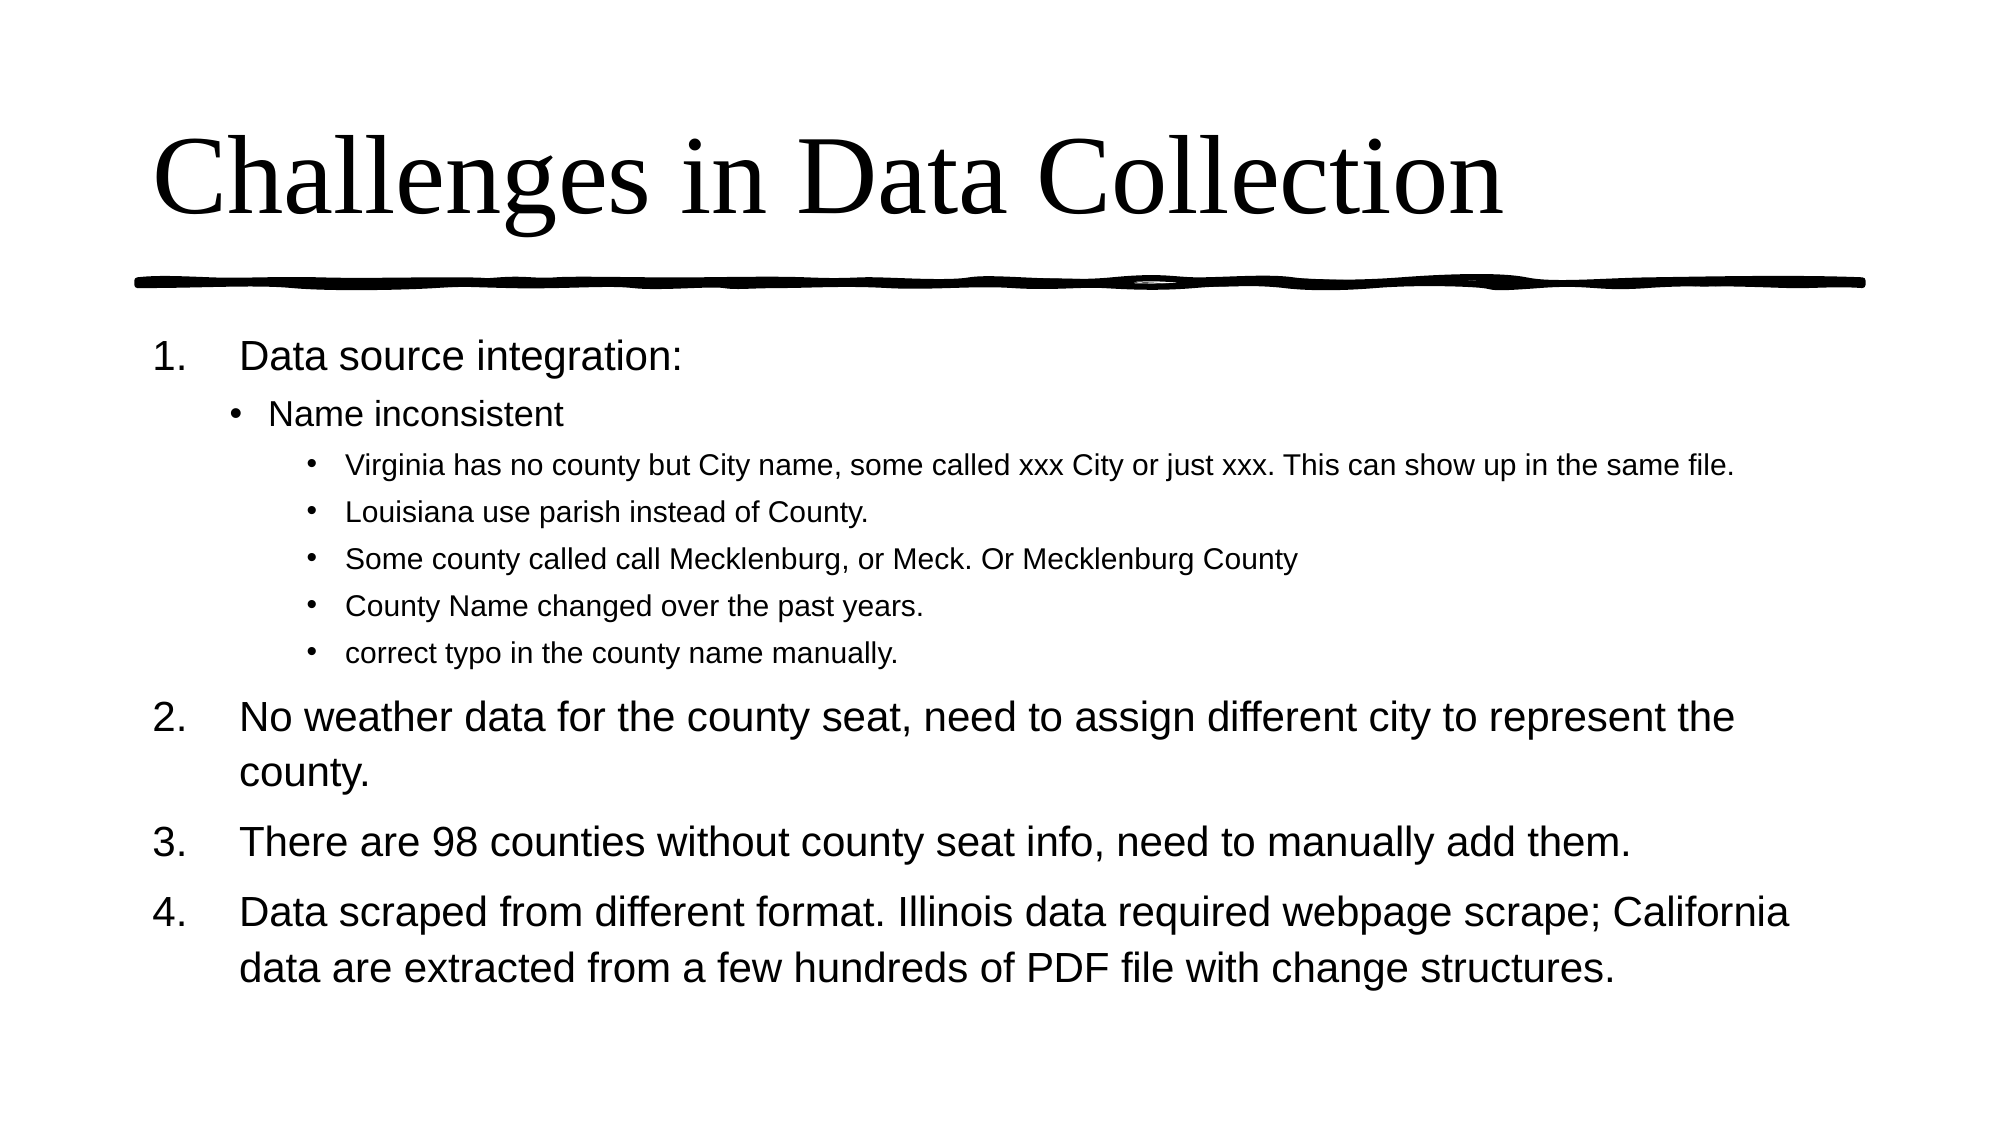

# Challenges in Data Collection
Data source integration:
Name inconsistent
Virginia has no county but City name, some called xxx City or just xxx. This can show up in the same file.
Louisiana use parish instead of County.
Some county called call Mecklenburg, or Meck. Or Mecklenburg County
County Name changed over the past years.
correct typo in the county name manually.
No weather data for the county seat, need to assign different city to represent the county.
There are 98 counties without county seat info, need to manually add them.
Data scraped from different format. Illinois data required webpage scrape; California data are extracted from a few hundreds of PDF file with change structures.